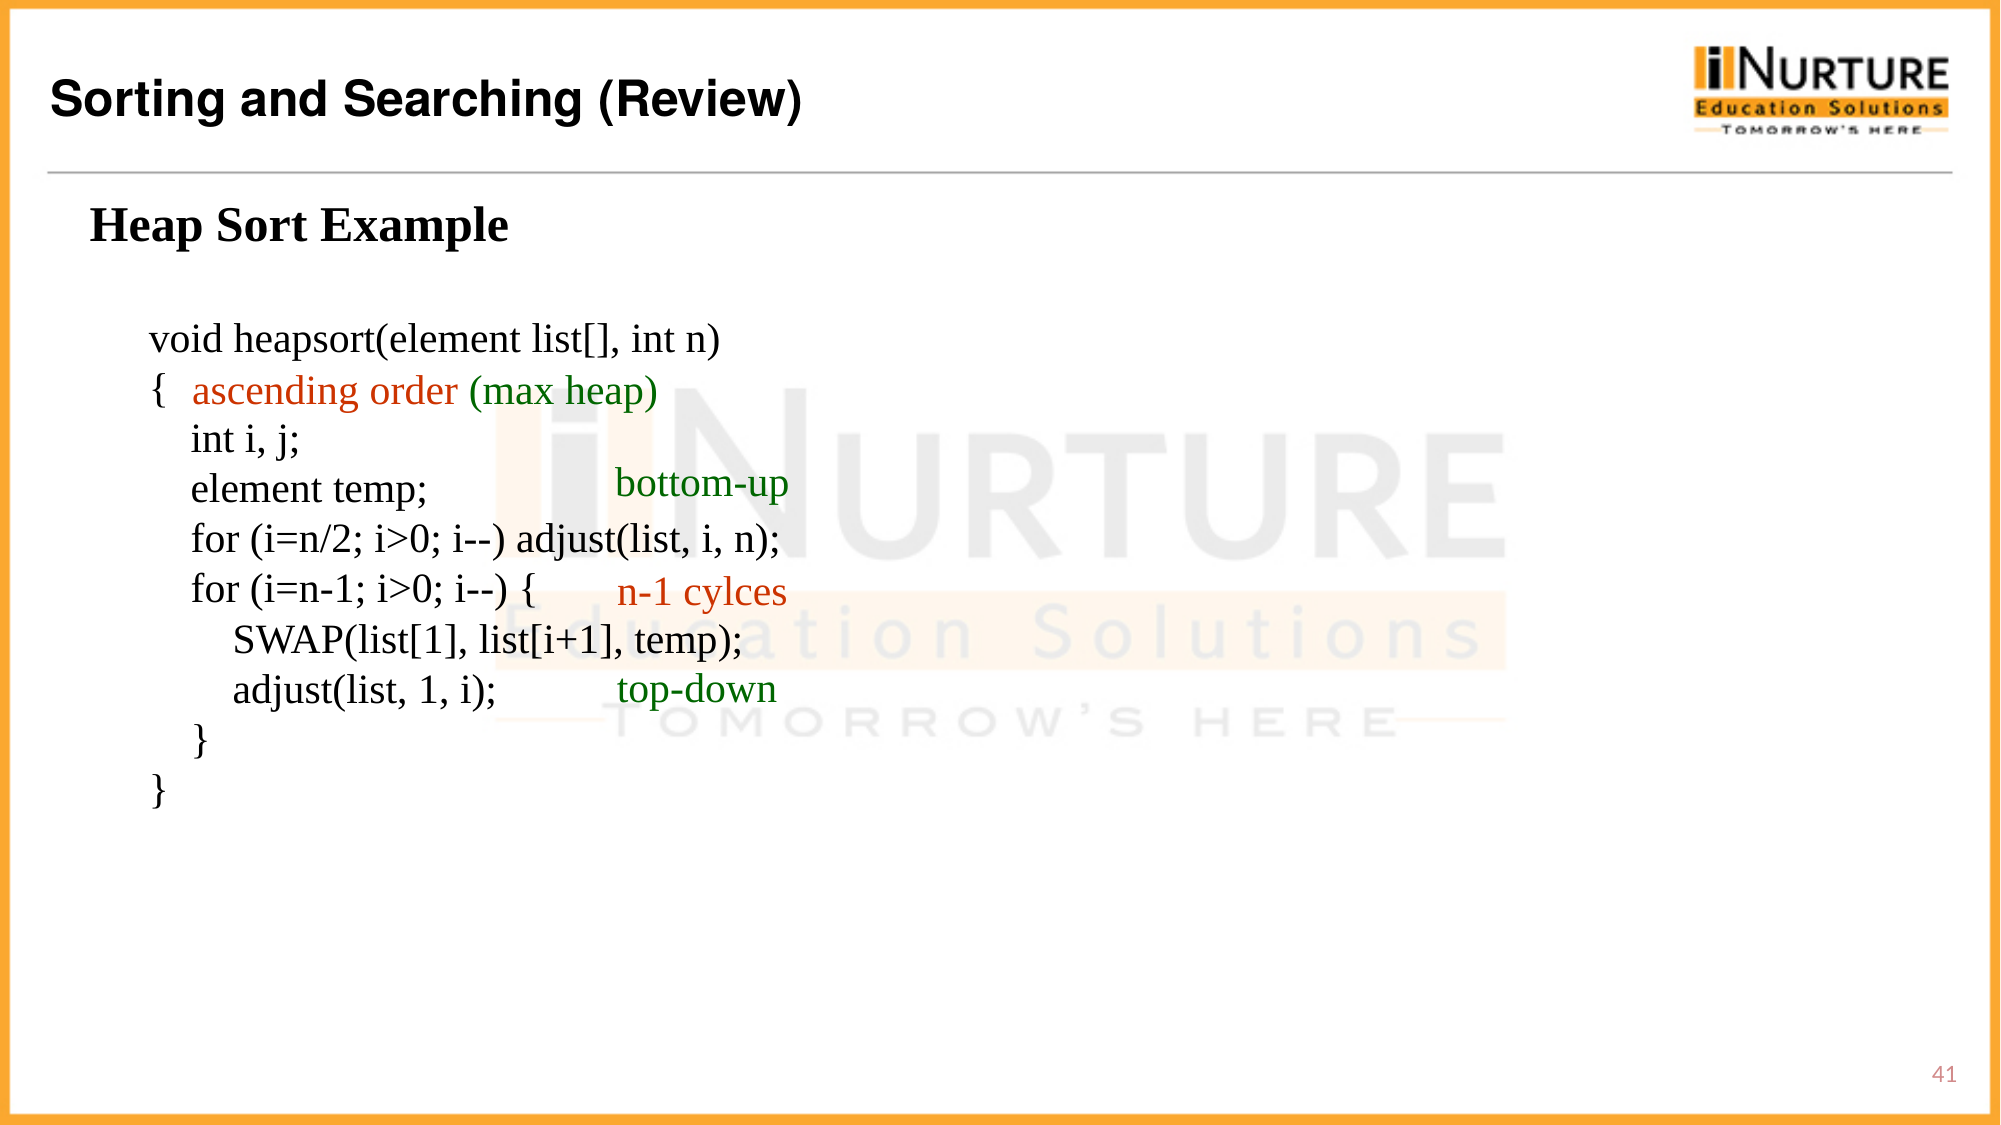

Sorting and Searching (Review)
Heap Sort Example

void heapsort(element list[], int n)
{
    int i, j;
    element temp;
    for (i=n/2; i>0; i--) adjust(list, i, n);
    for (i=n-1; i>0; i--) {
        SWAP(list[1], list[i+1], temp);
        adjust(list, 1, i);
    }
}
ascending order (max heap)
bottom-up
n-1 cylces
top-down
41